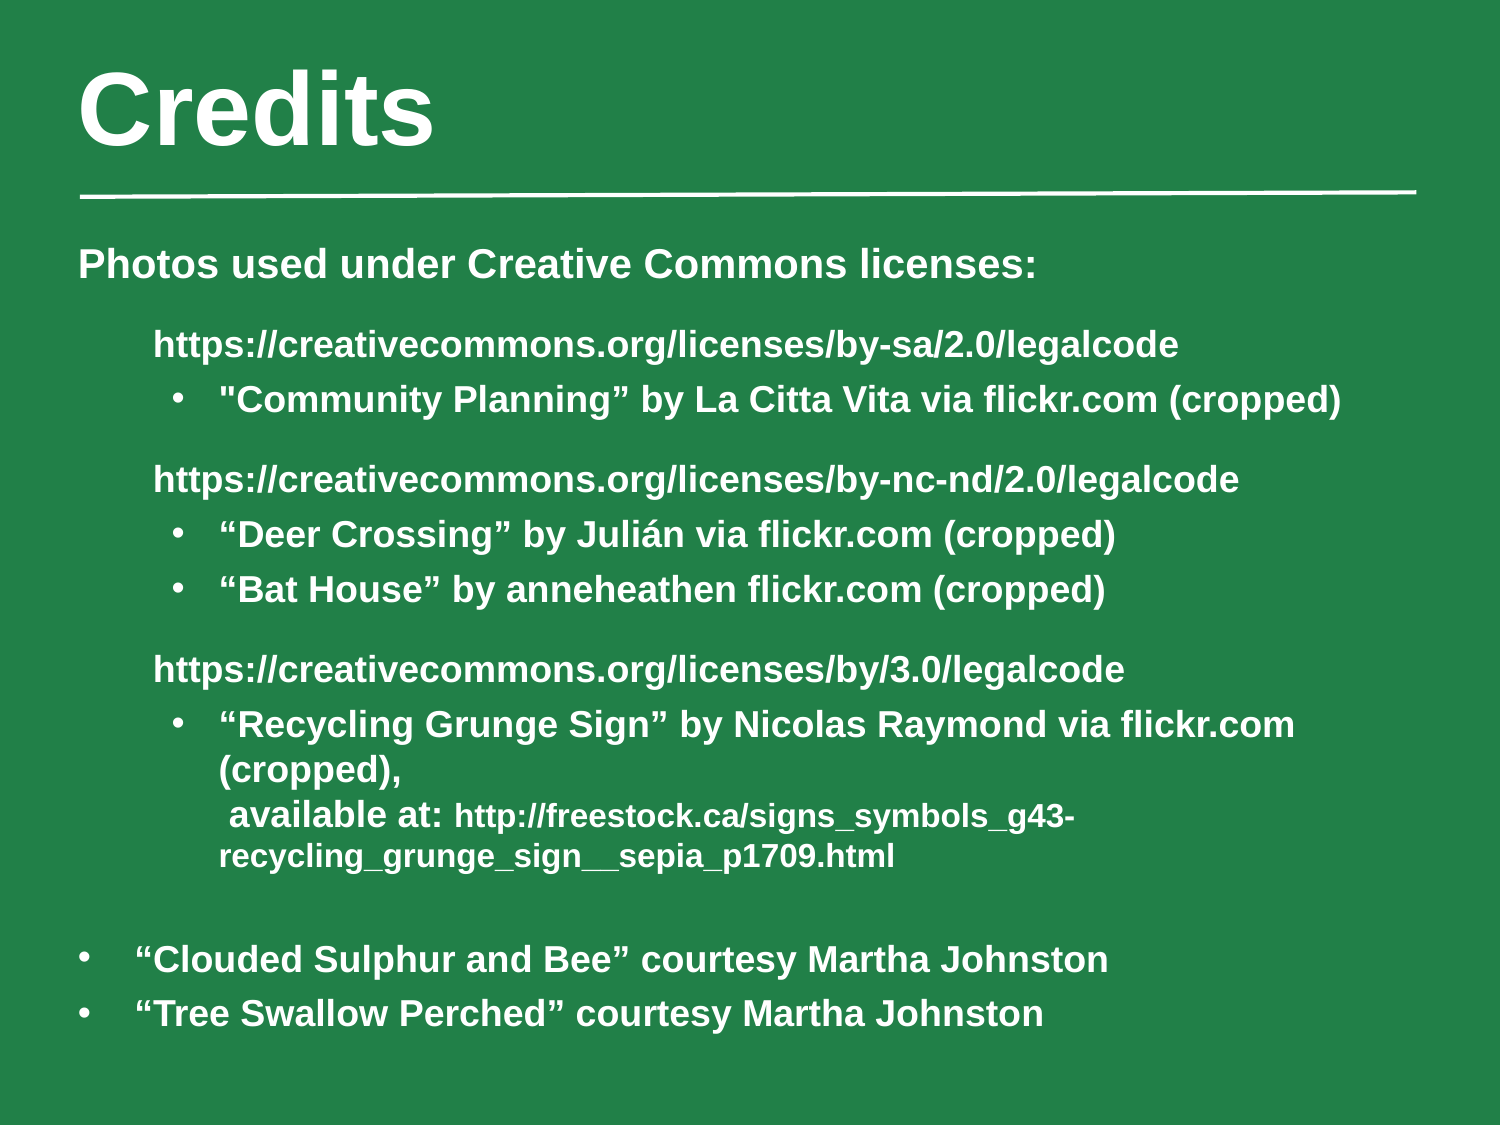

Credits
Photos used under Creative Commons licenses:
https://creativecommons.org/licenses/by-sa/2.0/legalcode
"Community Planning” by La Citta Vita via flickr.com (cropped)
https://creativecommons.org/licenses/by-nc-nd/2.0/legalcode
“Deer Crossing” by Julián via flickr.com (cropped)
“Bat House” by anneheathen flickr.com (cropped)
https://creativecommons.org/licenses/by/3.0/legalcode
“Recycling Grunge Sign” by Nicolas Raymond via flickr.com (cropped),
 available at: http://freestock.ca/signs_symbols_g43-recycling_grunge_sign__sepia_p1709.html

“Clouded Sulphur and Bee” courtesy Martha Johnston
“Tree Swallow Perched” courtesy Martha Johnston